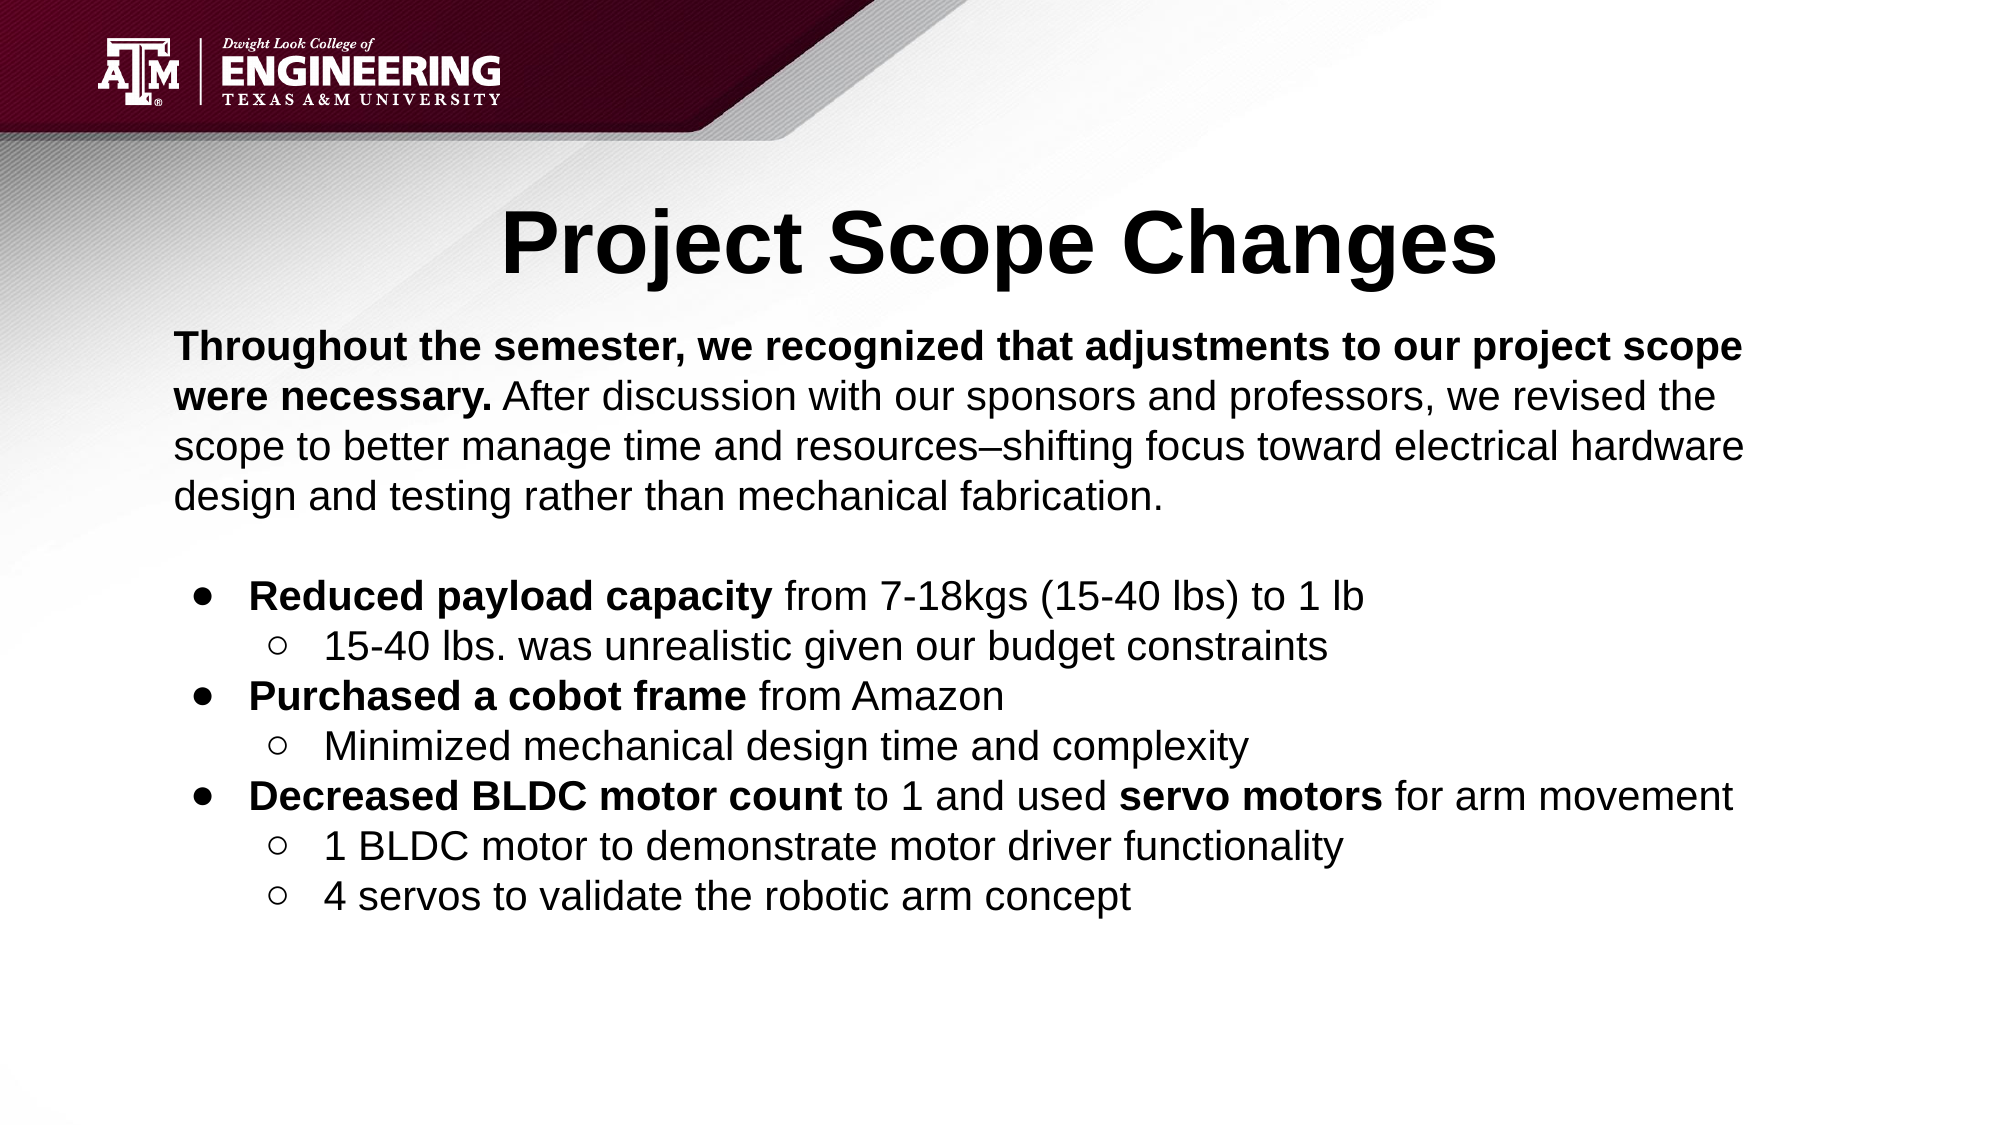

# Project Scope Changes
Throughout the semester, we recognized that adjustments to our project scope were necessary. After discussion with our sponsors and professors, we revised the scope to better manage time and resources–shifting focus toward electrical hardware design and testing rather than mechanical fabrication.

Reduced payload capacity from 7-18kgs (15-40 lbs) to 1 lb
15-40 lbs. was unrealistic given our budget constraints
Purchased a cobot frame from Amazon
Minimized mechanical design time and complexity
Decreased BLDC motor count to 1 and used servo motors for arm movement
1 BLDC motor to demonstrate motor driver functionality
4 servos to validate the robotic arm concept